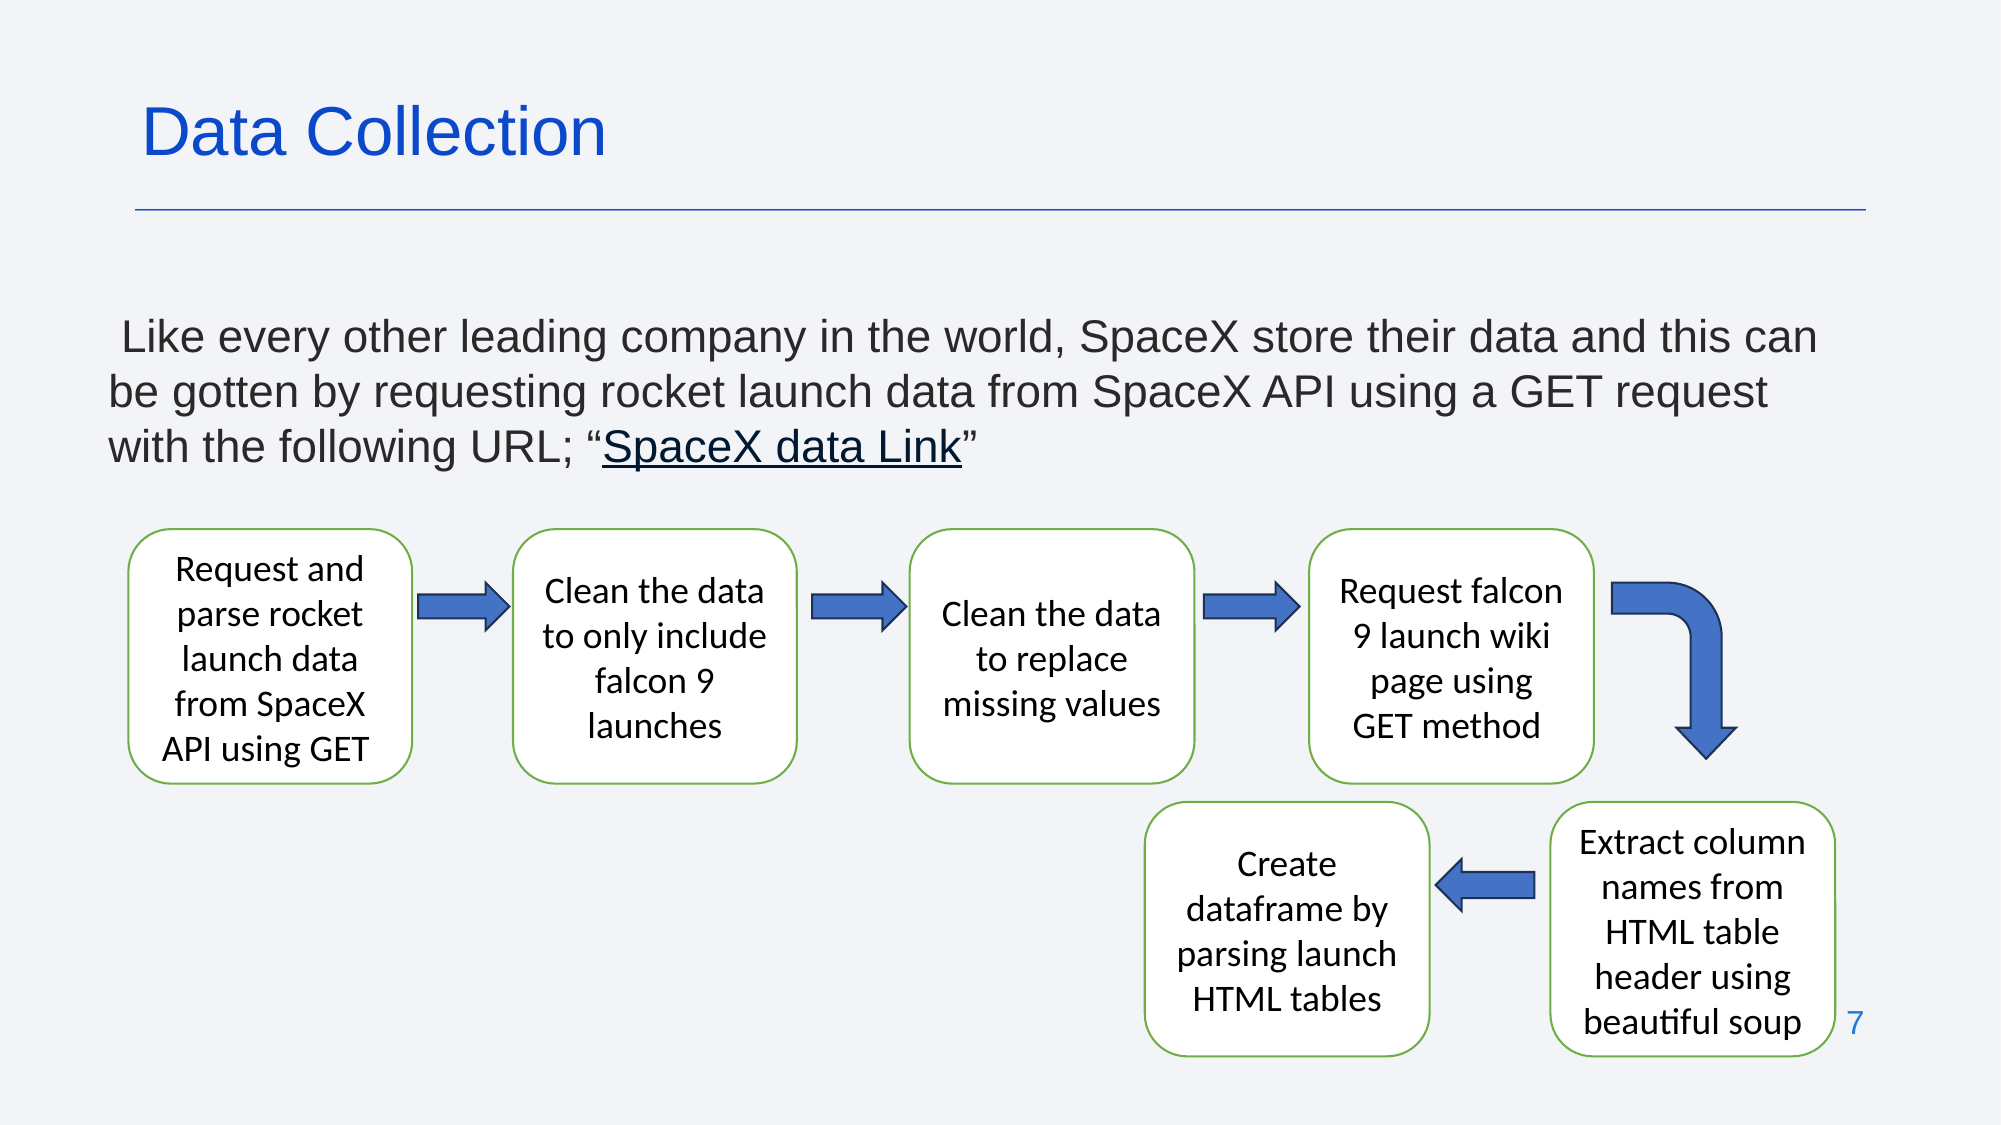

Data Collection
 Like every other leading company in the world, SpaceX store their data and this can be gotten by requesting rocket launch data from SpaceX API using a GET request with the following URL; “SpaceX data Link”
Request and parse rocket launch data from SpaceX API using GET
Clean the data to only include falcon 9 launches
Clean the data to replace missing values
Request falcon 9 launch wiki page using GET method

Create dataframe by parsing launch HTML tables
Extract column names from HTML table header using beautiful soup

7